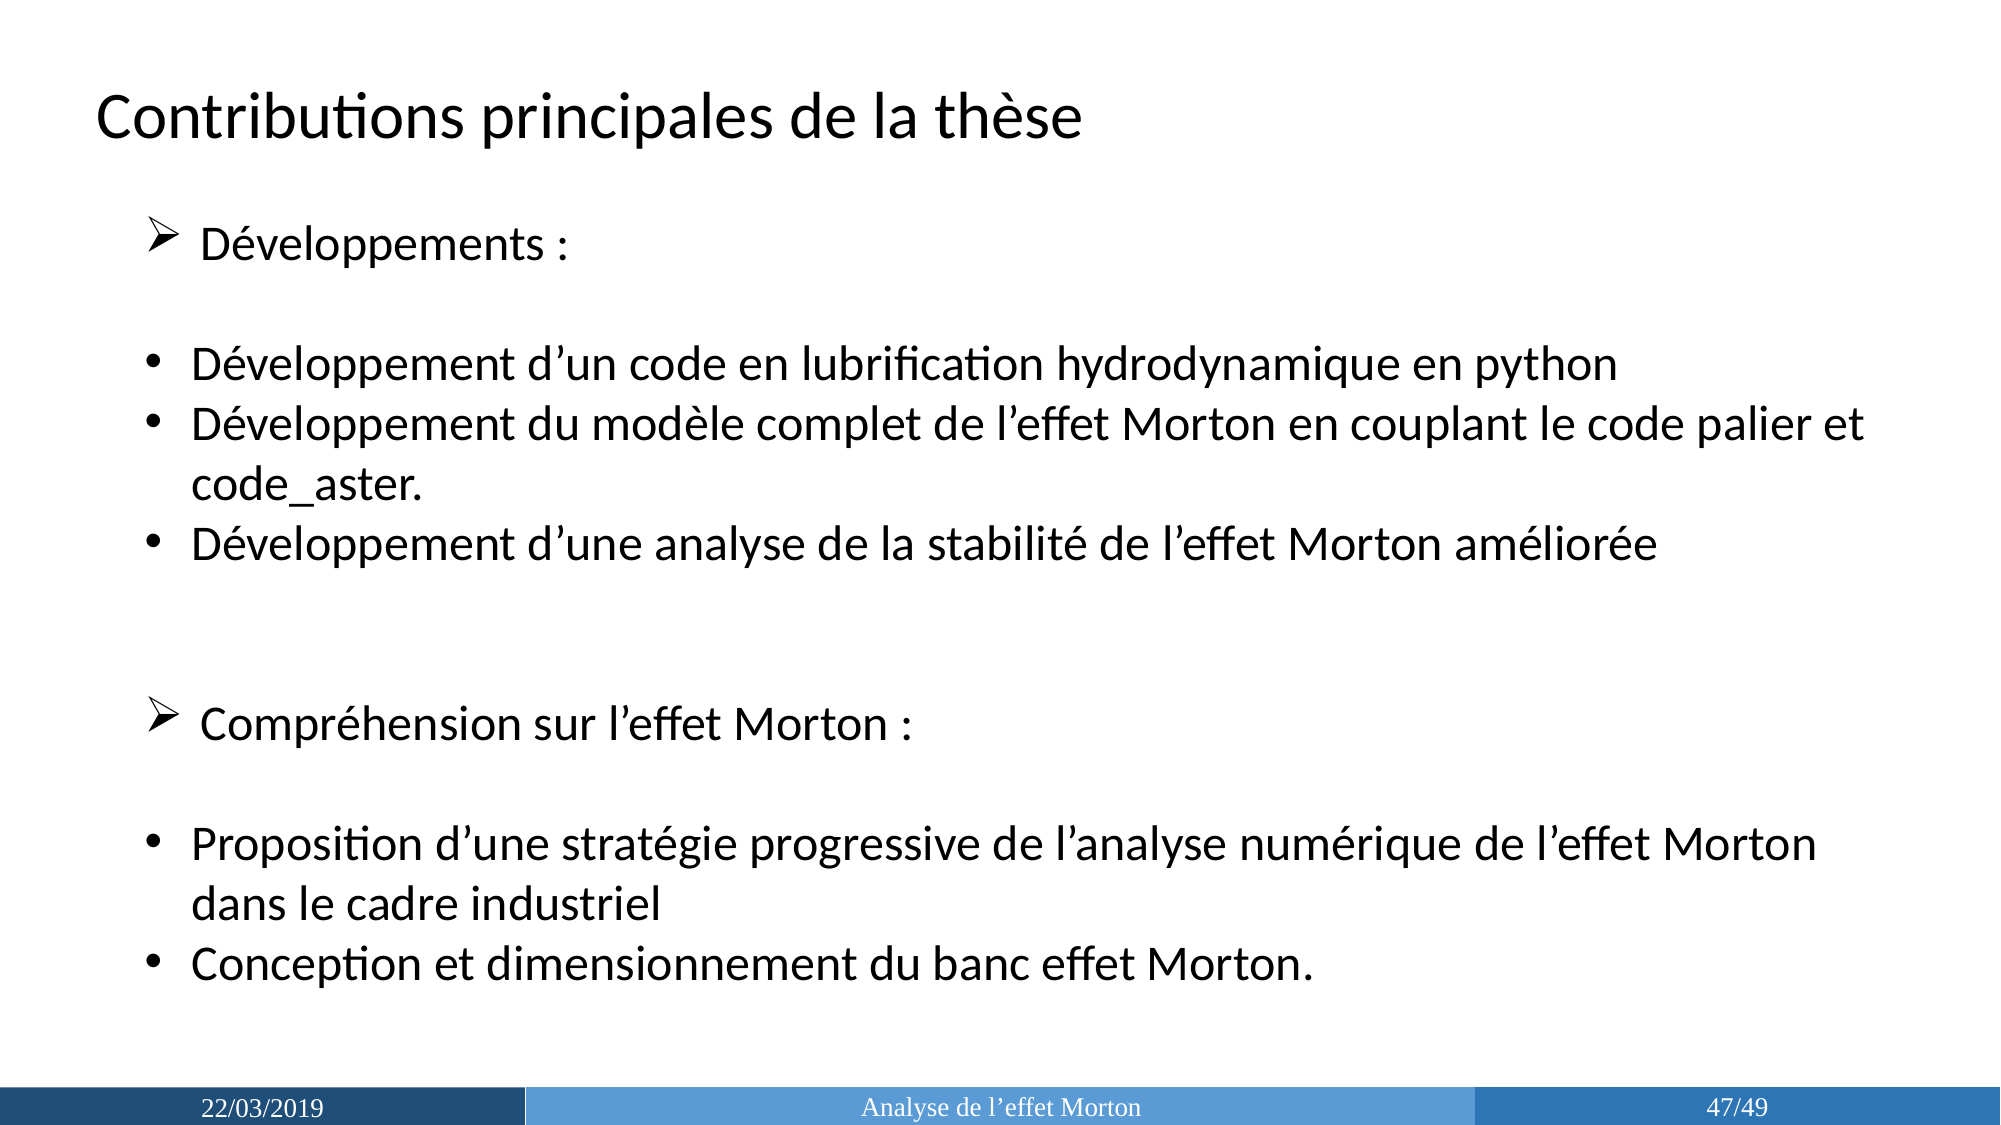

Contributions principales de la thèse
Développements :

Développement d’un code en lubrification hydrodynamique en python
Développement du modèle complet de l’effet Morton en couplant le code palier et code_aster.
Développement d’une analyse de la stabilité de l’effet Morton améliorée

Compréhension sur l’effet Morton :

Proposition d’une stratégie progressive de l’analyse numérique de l’effet Morton dans le cadre industriel
Conception et dimensionnement du banc effet Morton.
Analyse de l’effet Morton
47/49
22/03/2019